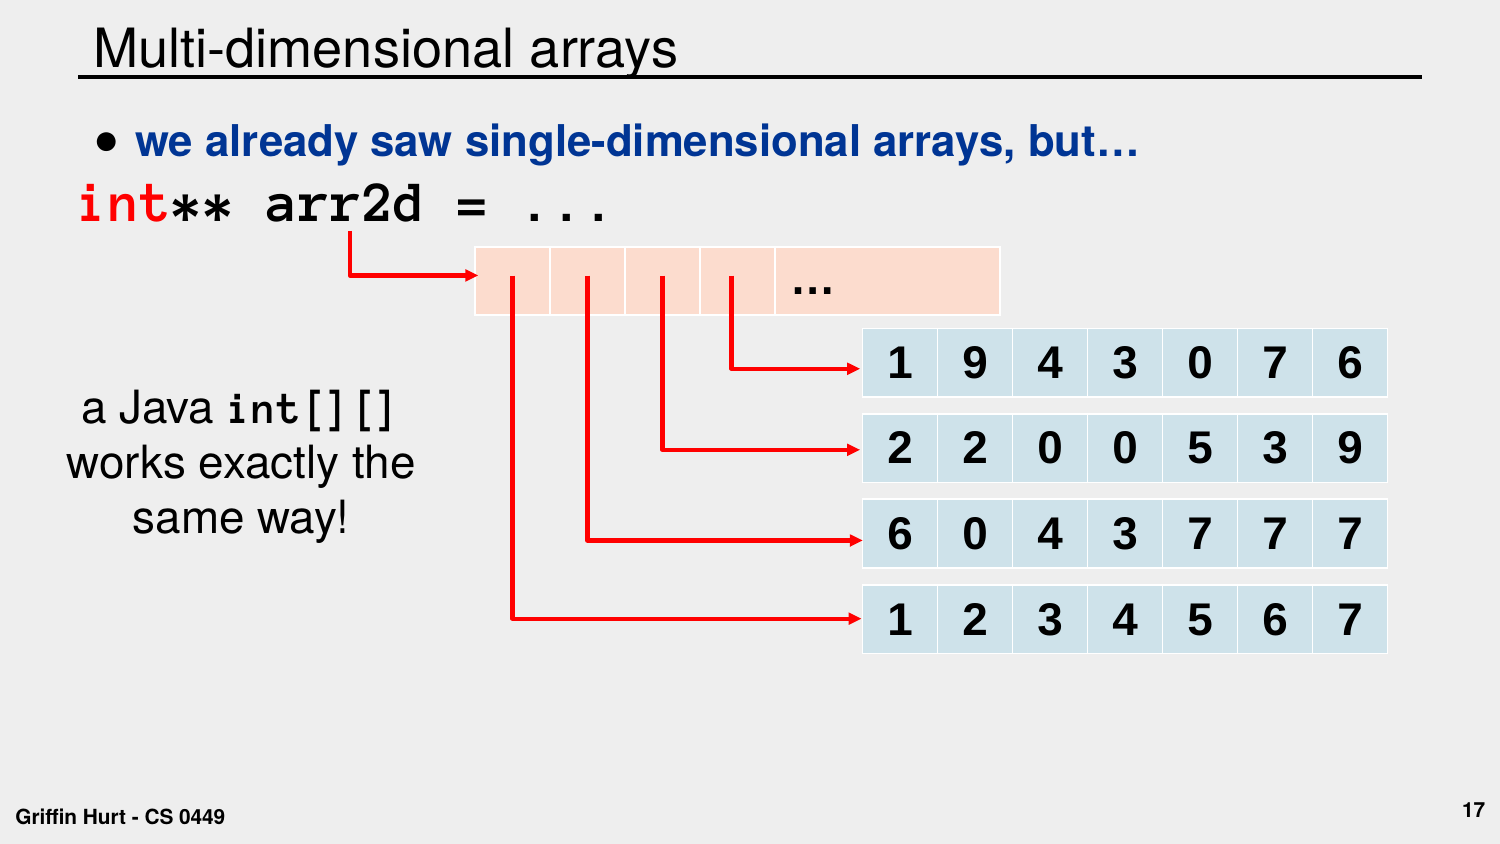

# Multi-dimensional arrays
we already saw single-dimensional arrays, but…
int** arr2d = ...

|  |  |  |  | … |
| --- | --- | --- | --- | --- |

| 1 | 9 | 4 | 3 | 0 | 7 | 6 |
| --- | --- | --- | --- | --- | --- | --- |
a Java int[][] works exactly the same way!
| 2 | 2 | 0 | 0 | 5 | 3 | 9 |
| --- | --- | --- | --- | --- | --- | --- |
| 6 | 0 | 4 | 3 | 7 | 7 | 7 |
| --- | --- | --- | --- | --- | --- | --- |
| 1 | 2 | 3 | 4 | 5 | 6 | 7 |
| --- | --- | --- | --- | --- | --- | --- |
17
Griffin Hurt - CS 0449